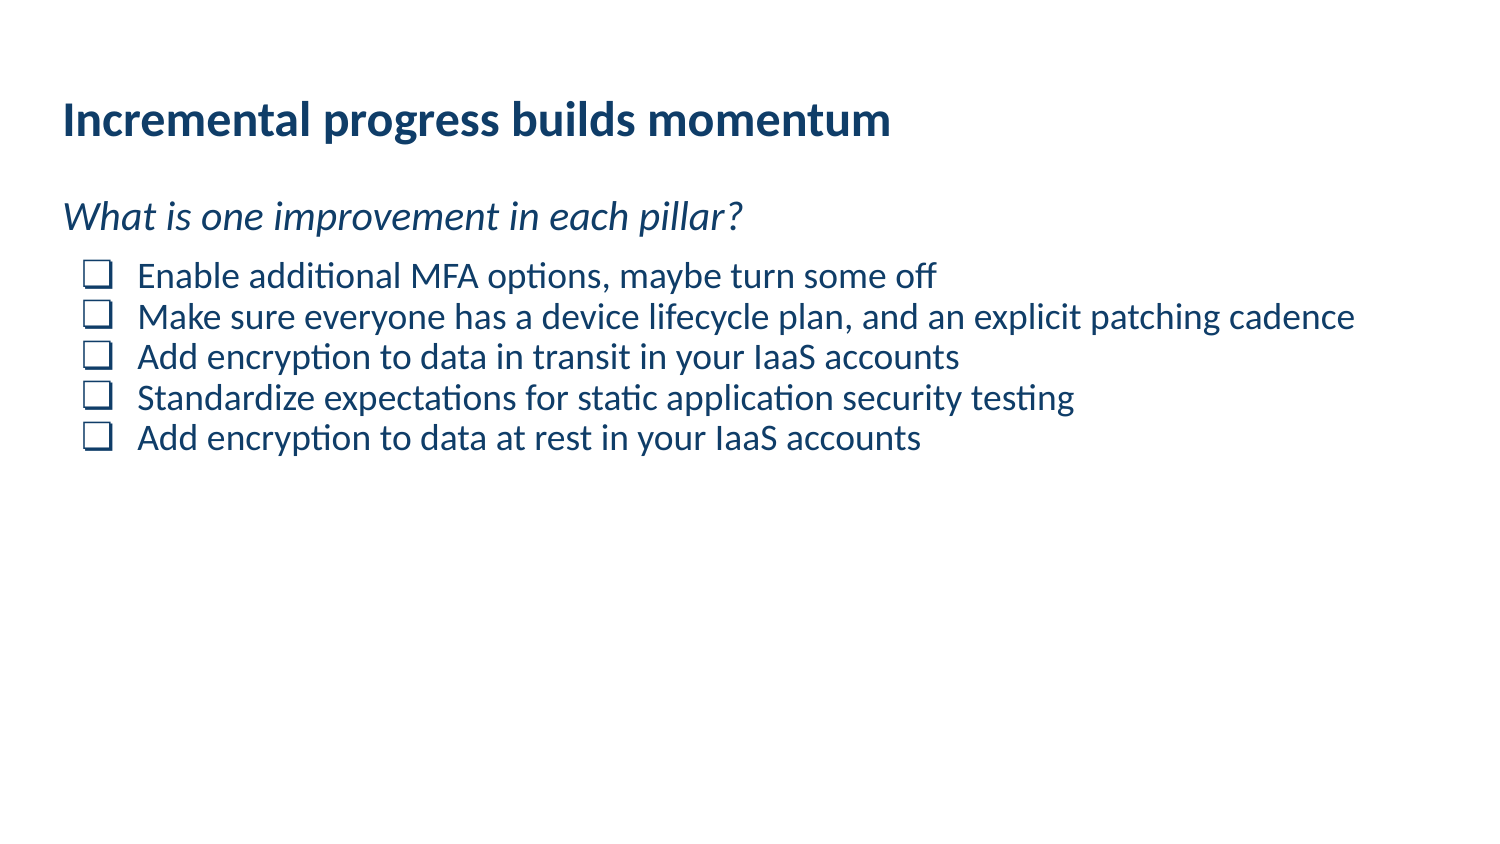

# Incremental progress builds momentum
What is one improvement in each pillar?
Enable additional MFA options, maybe turn some off
Make sure everyone has a device lifecycle plan, and an explicit patching cadence
Add encryption to data in transit in your IaaS accounts
Standardize expectations for static application security testing
Add encryption to data at rest in your IaaS accounts